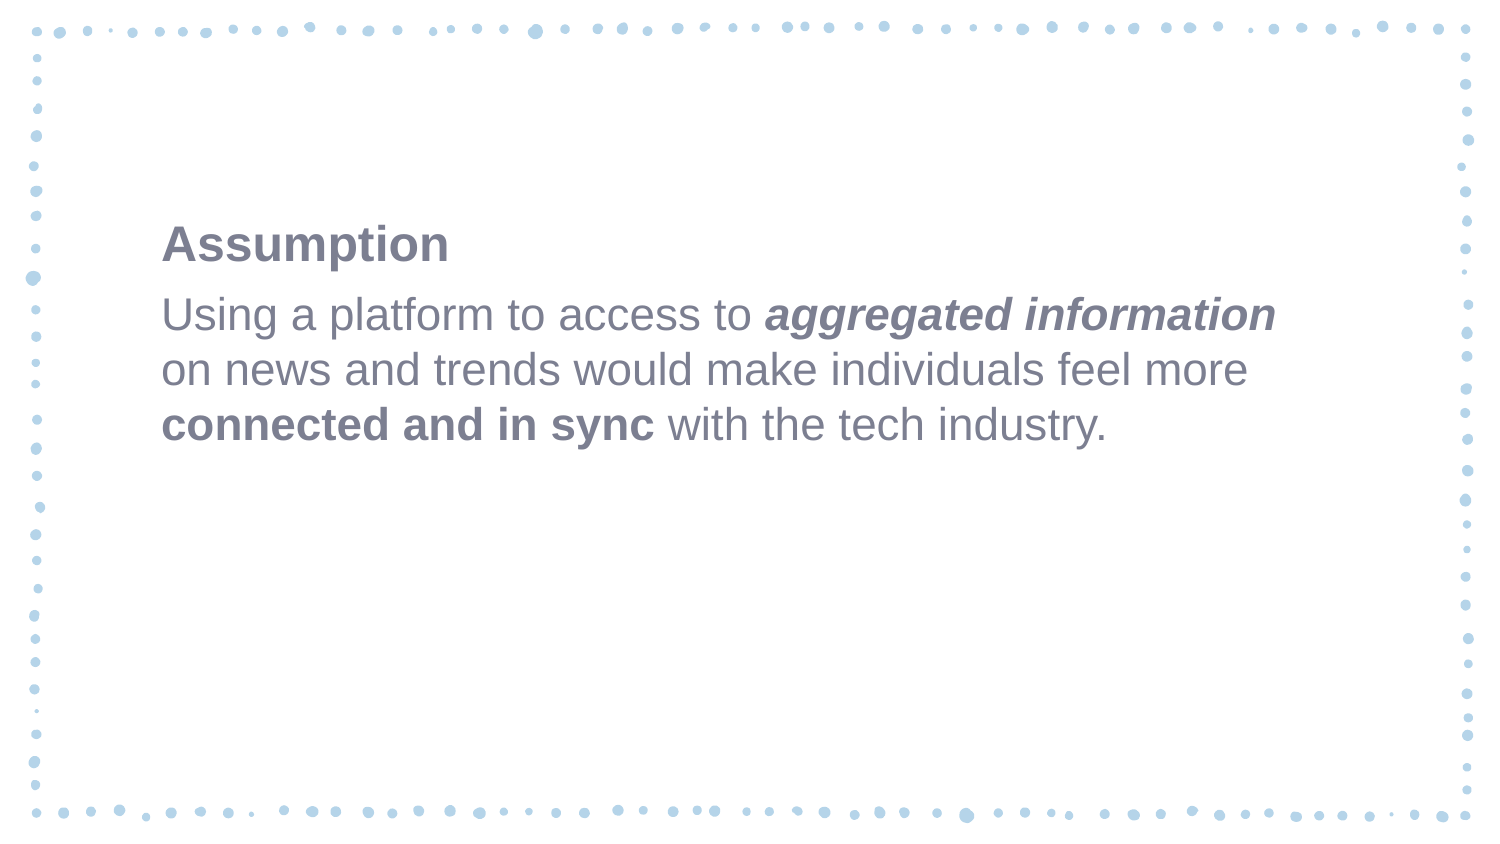

Assumption
Using a platform to access to aggregated information on news and trends would make individuals feel more connected and in sync with the tech industry.